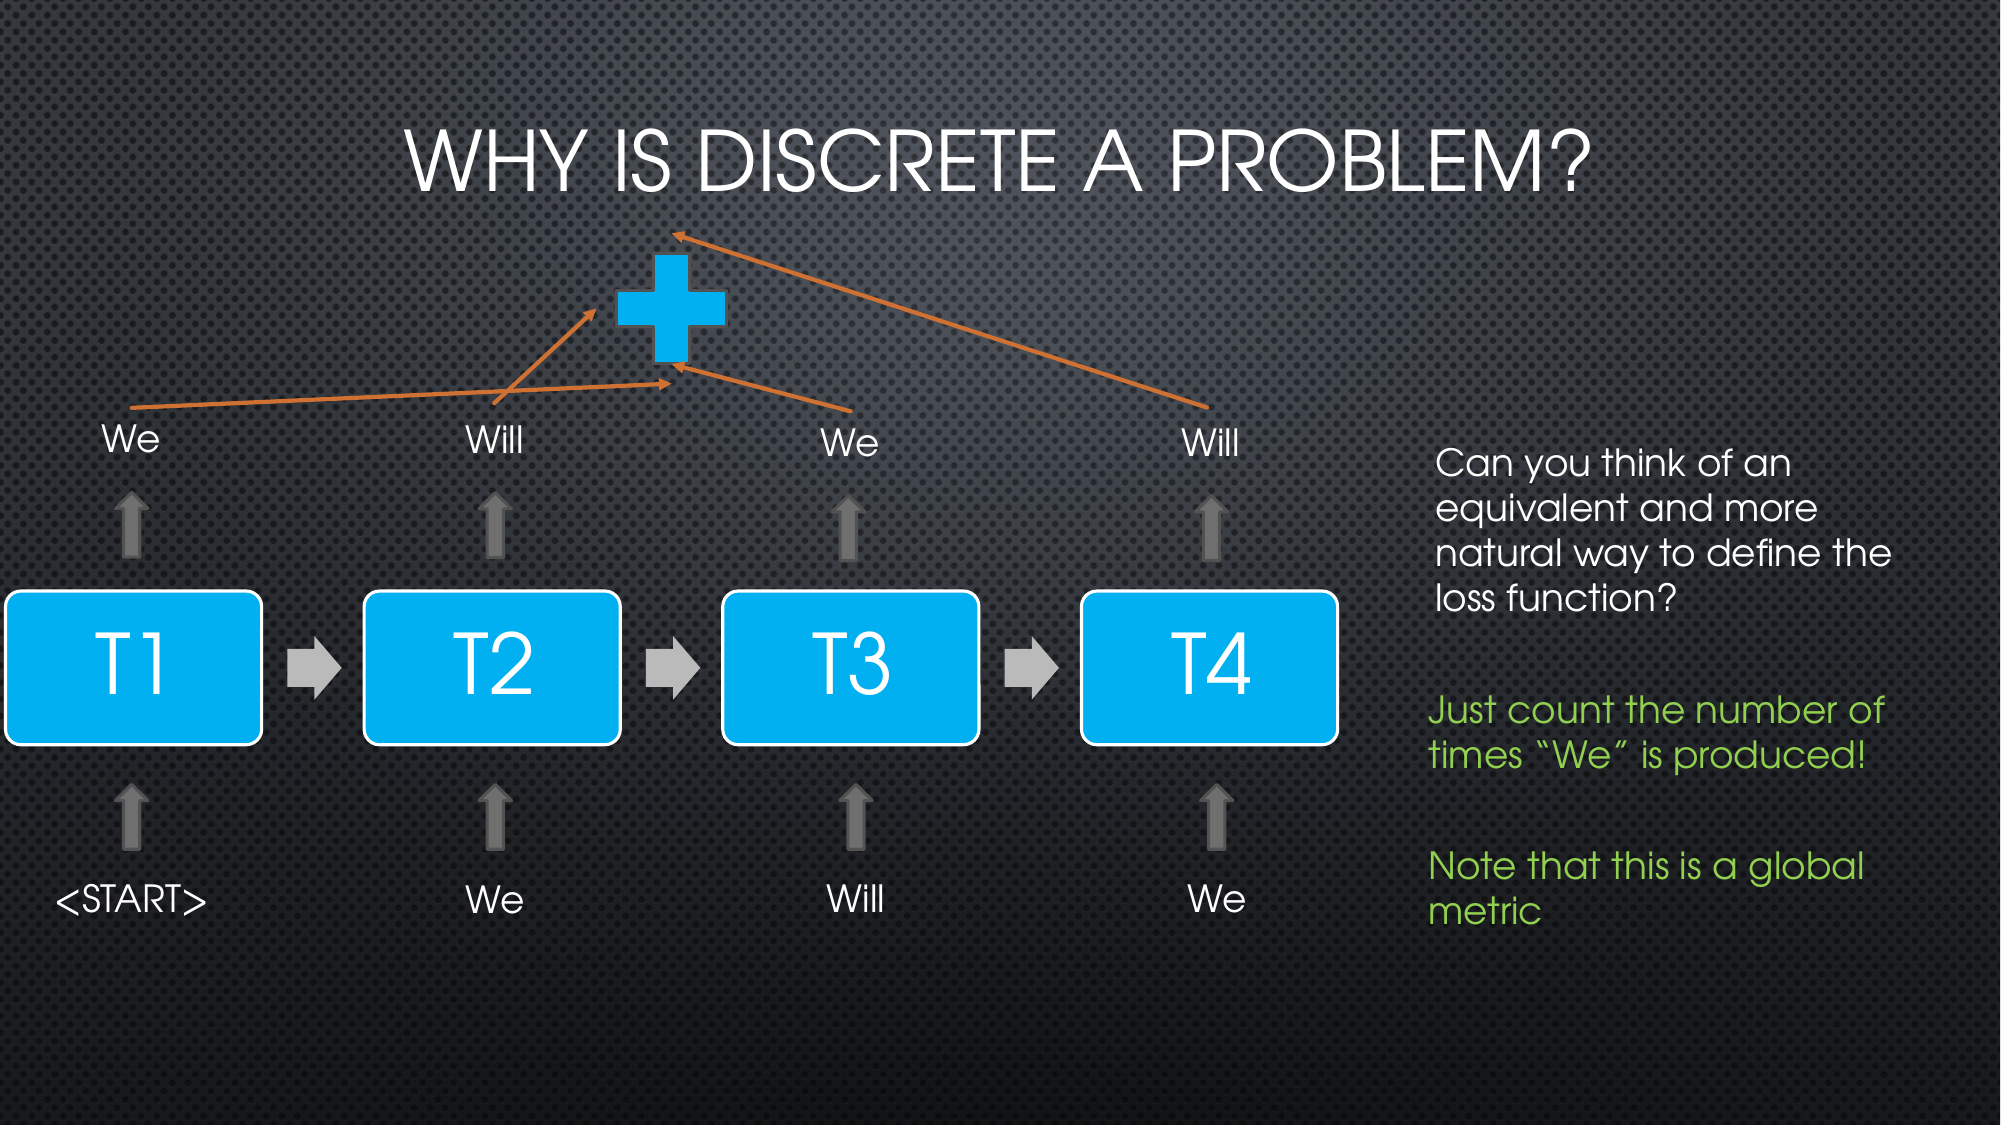

# Why is discrete a problem?
T1

T2

T3

T4

We
Will
We
Will
Can you think of an equivalent and more natural way to define the loss function?

Just count the number of times “We” is produced!

Note that this is a global metric
<START>
Will
We
We